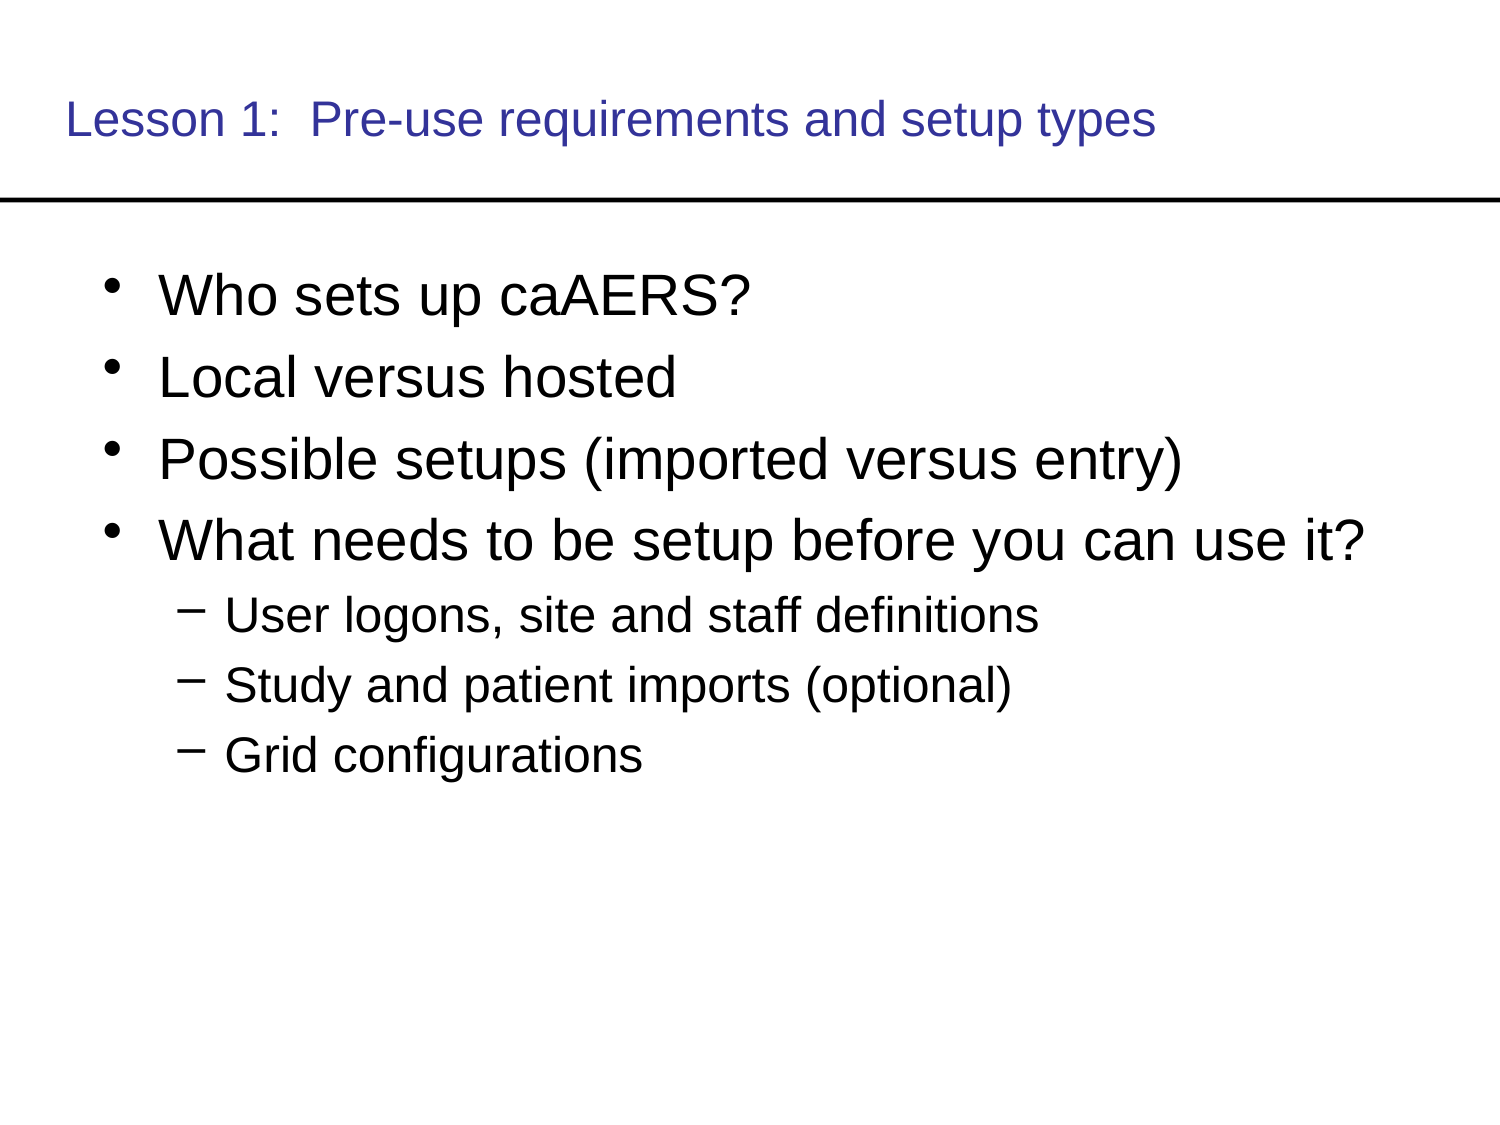

# Lesson 1:  Pre-use requirements and setup types
Who sets up caAERS?
Local versus hosted
Possible setups (imported versus entry)
What needs to be setup before you can use it?
User logons, site and staff definitions
Study and patient imports (optional)
Grid configurations